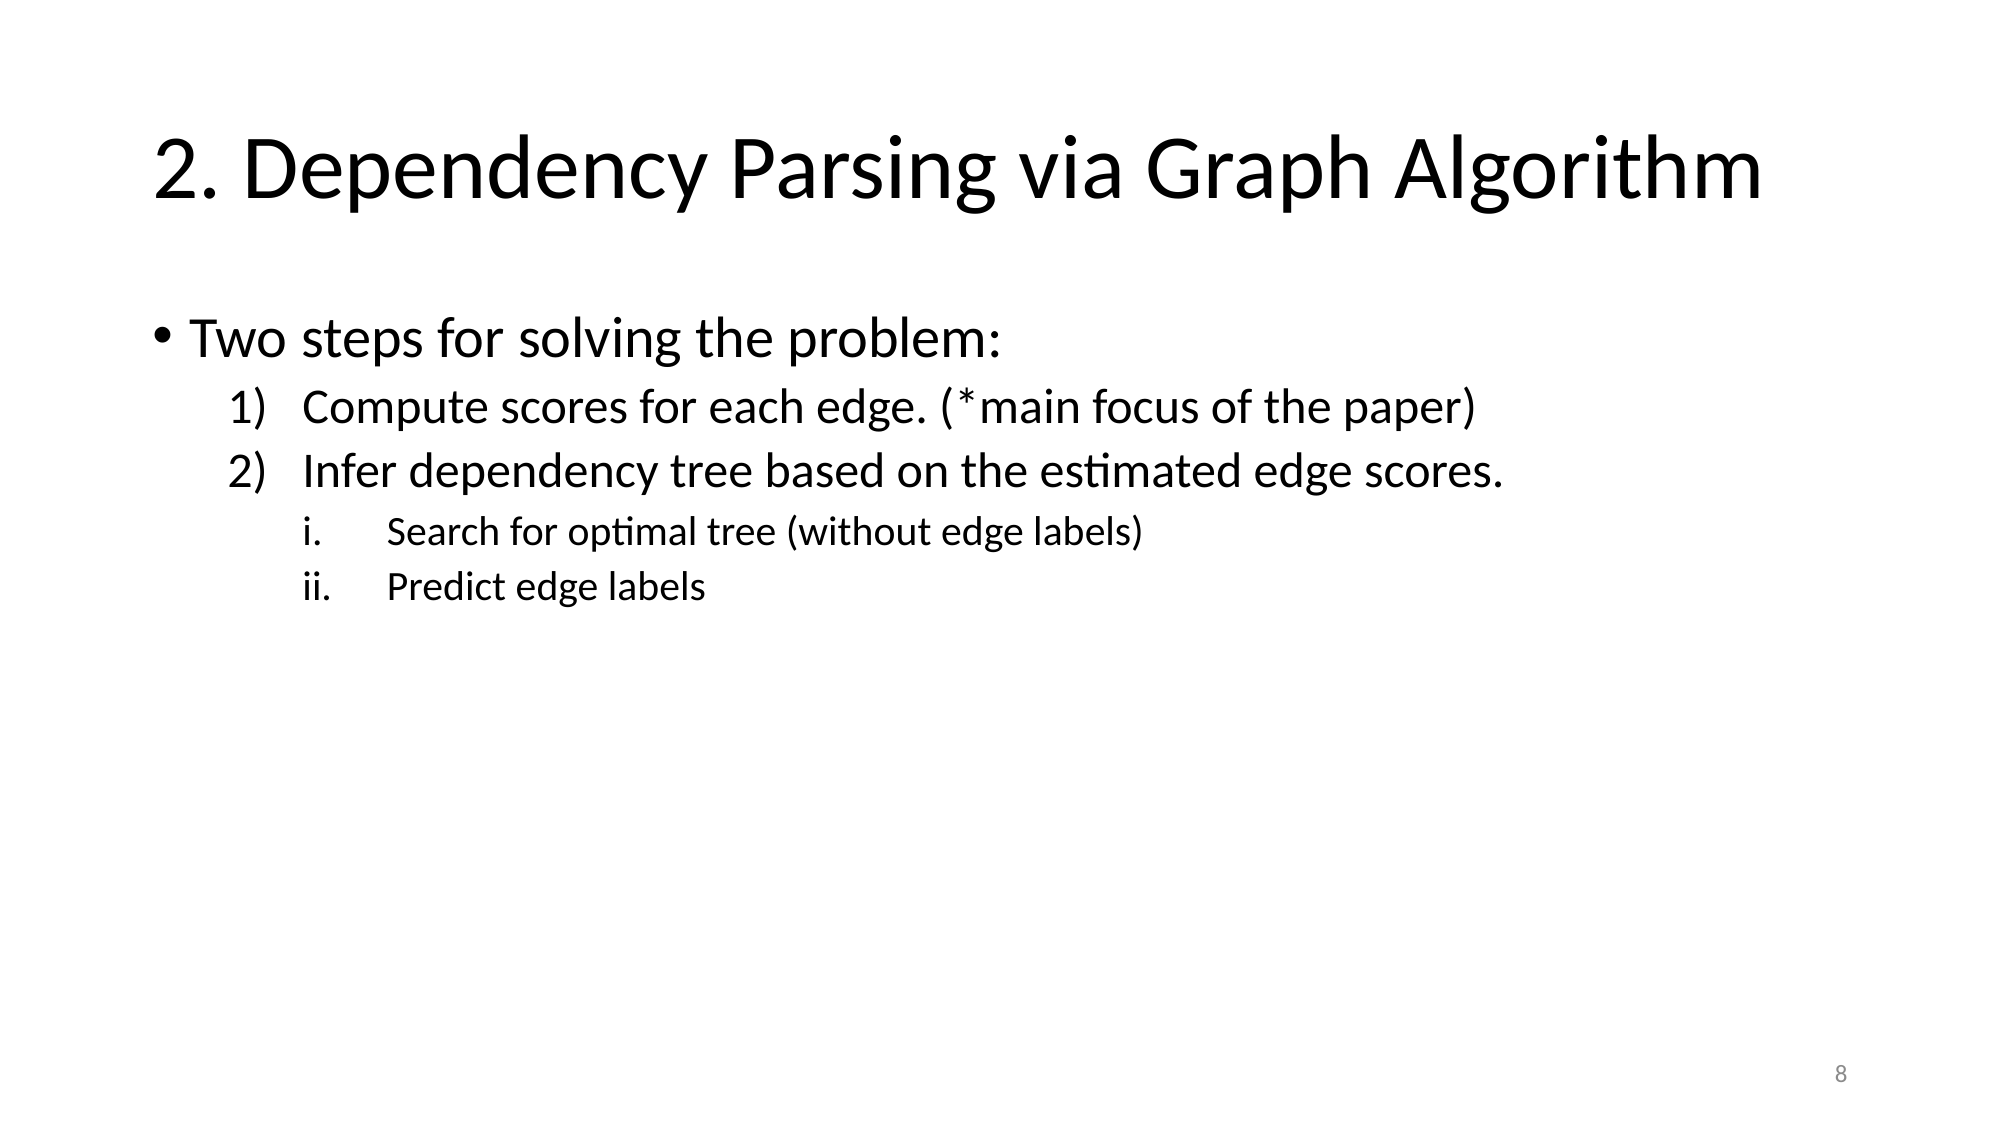

# 2. Dependency Parsing via Graph Algorithm
Two steps for solving the problem:
Compute scores for each edge. (*main focus of the paper)
Infer dependency tree based on the estimated edge scores.
Search for optimal tree (without edge labels)
Predict edge labels

8